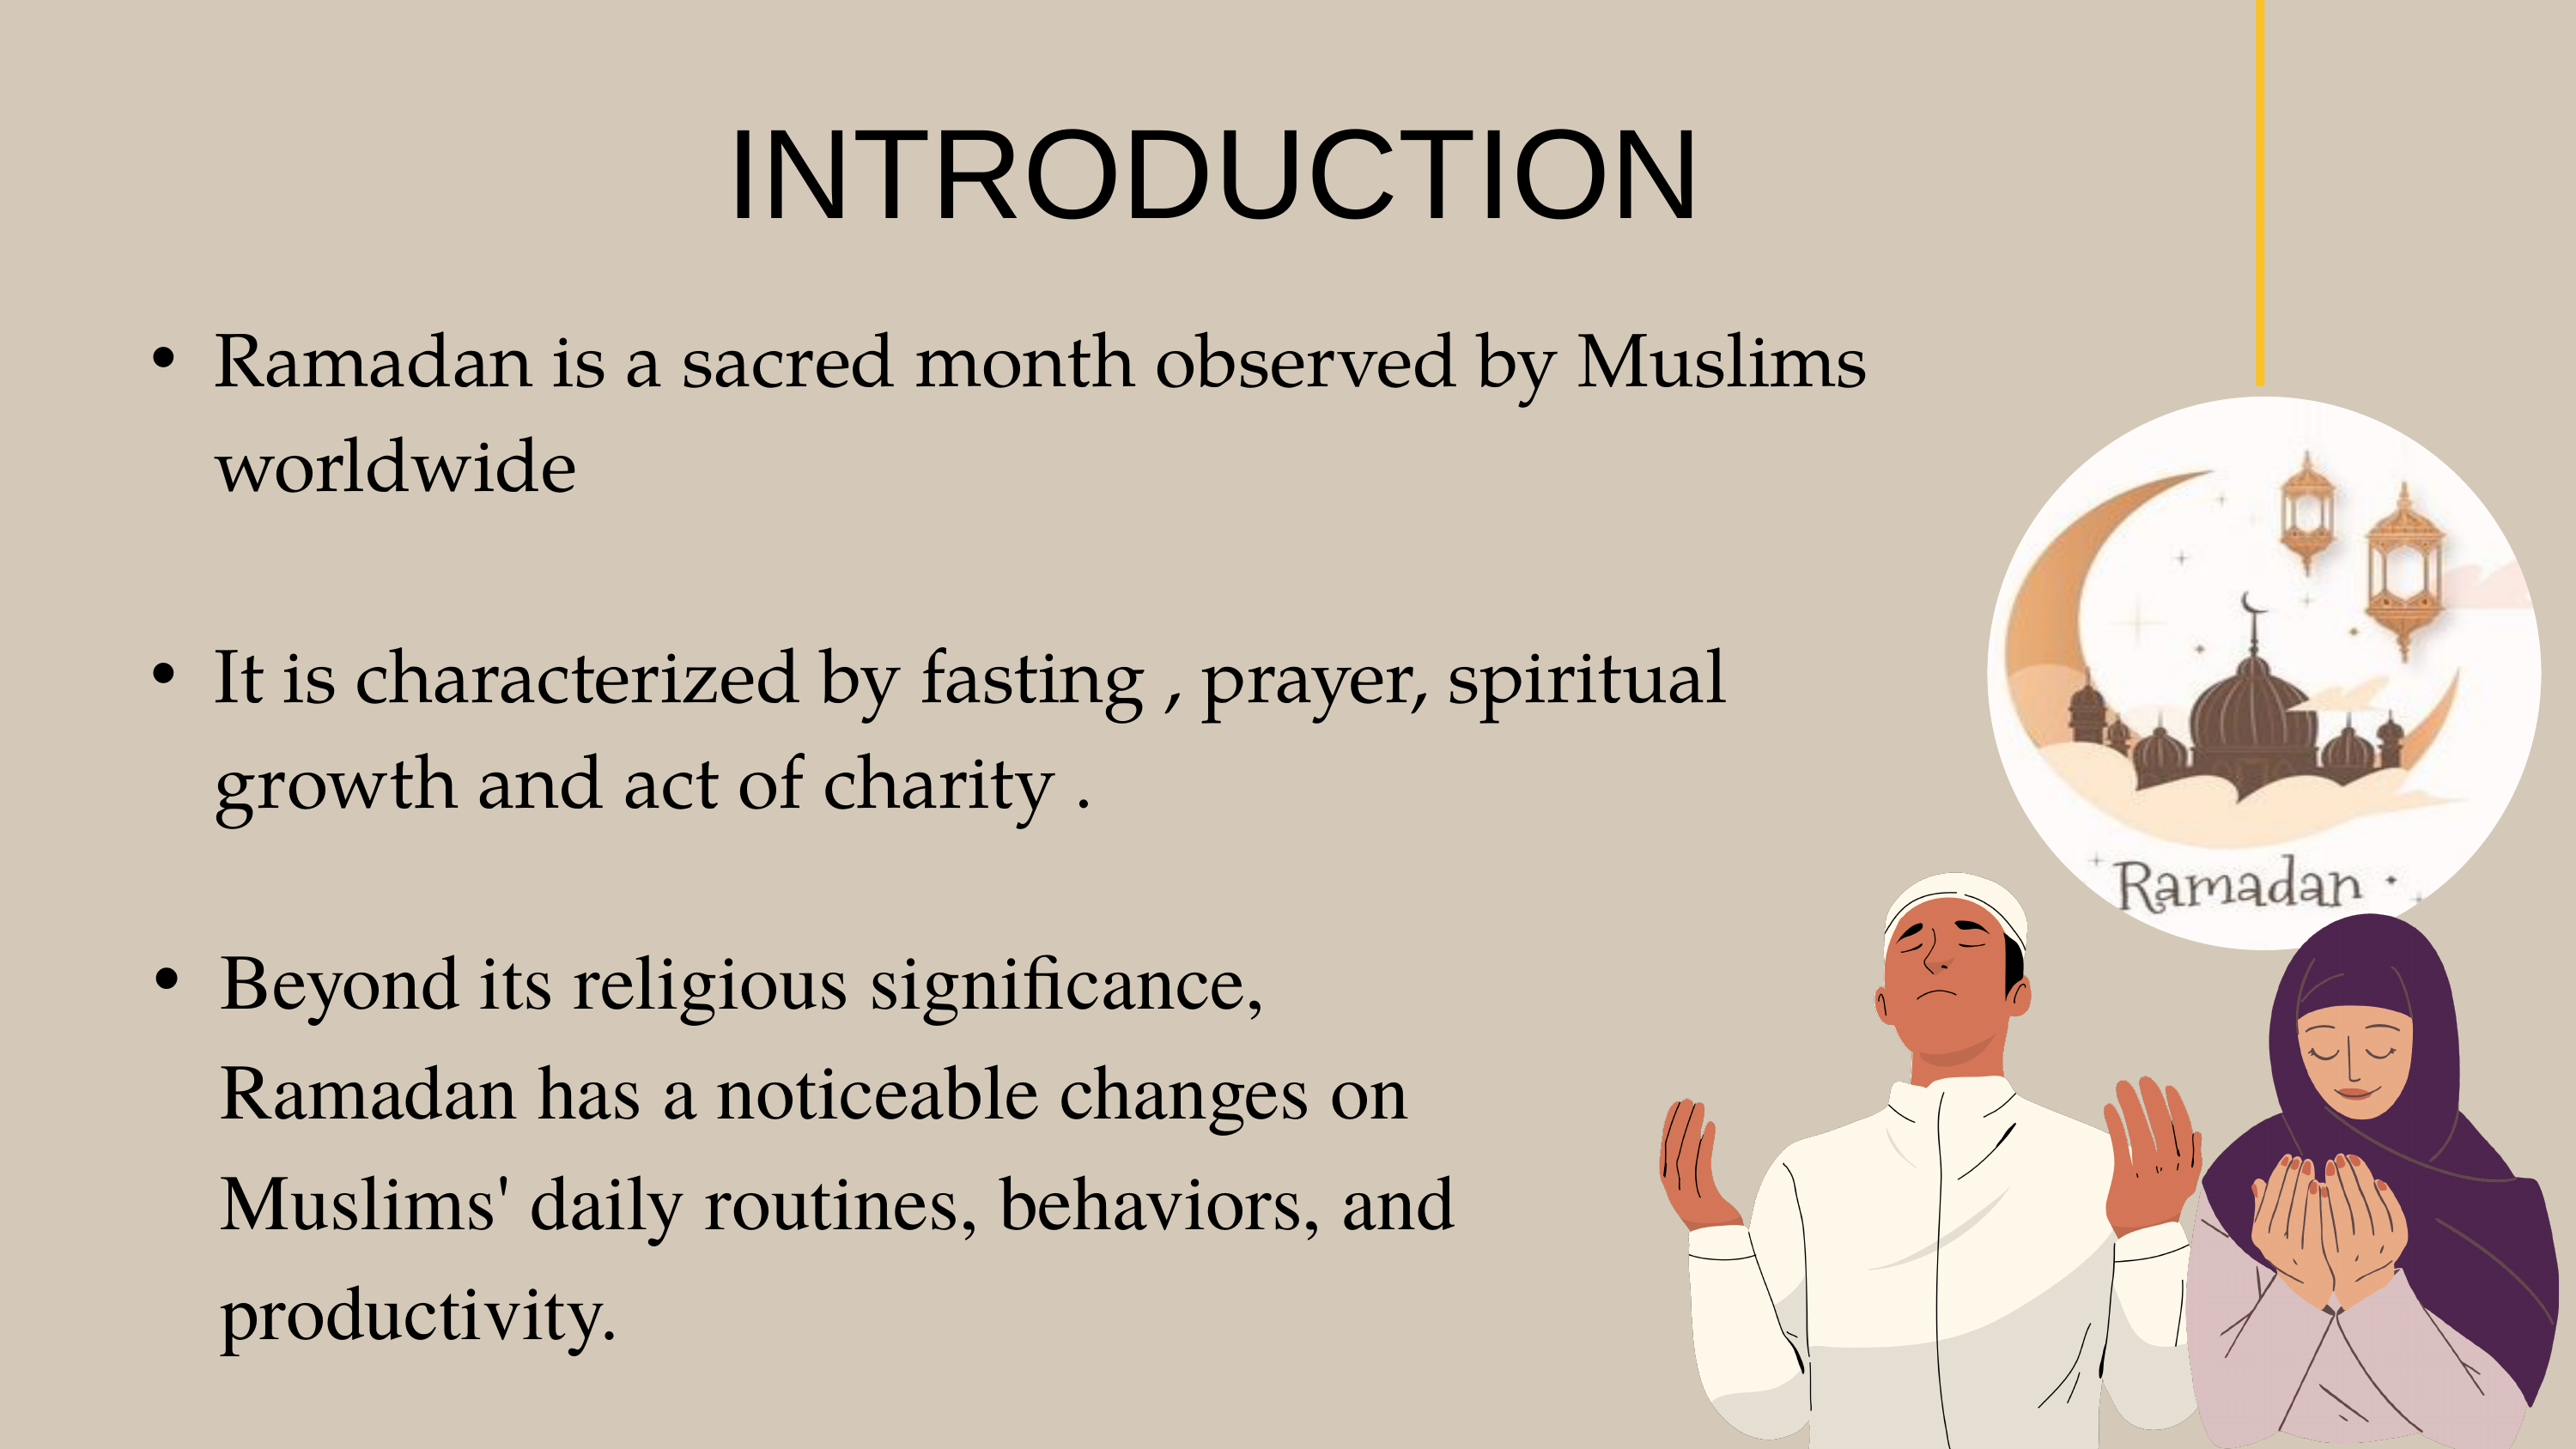

n.
INTRODUCTION

Ramadan is a sacred month observed by Muslims worldwide

It is characterized by fasting , prayer, spiritual growth and act of charity .

Beyond its religious significance, Ramadan has a noticeable changes on Muslims' daily routines, behaviors, and productivity.